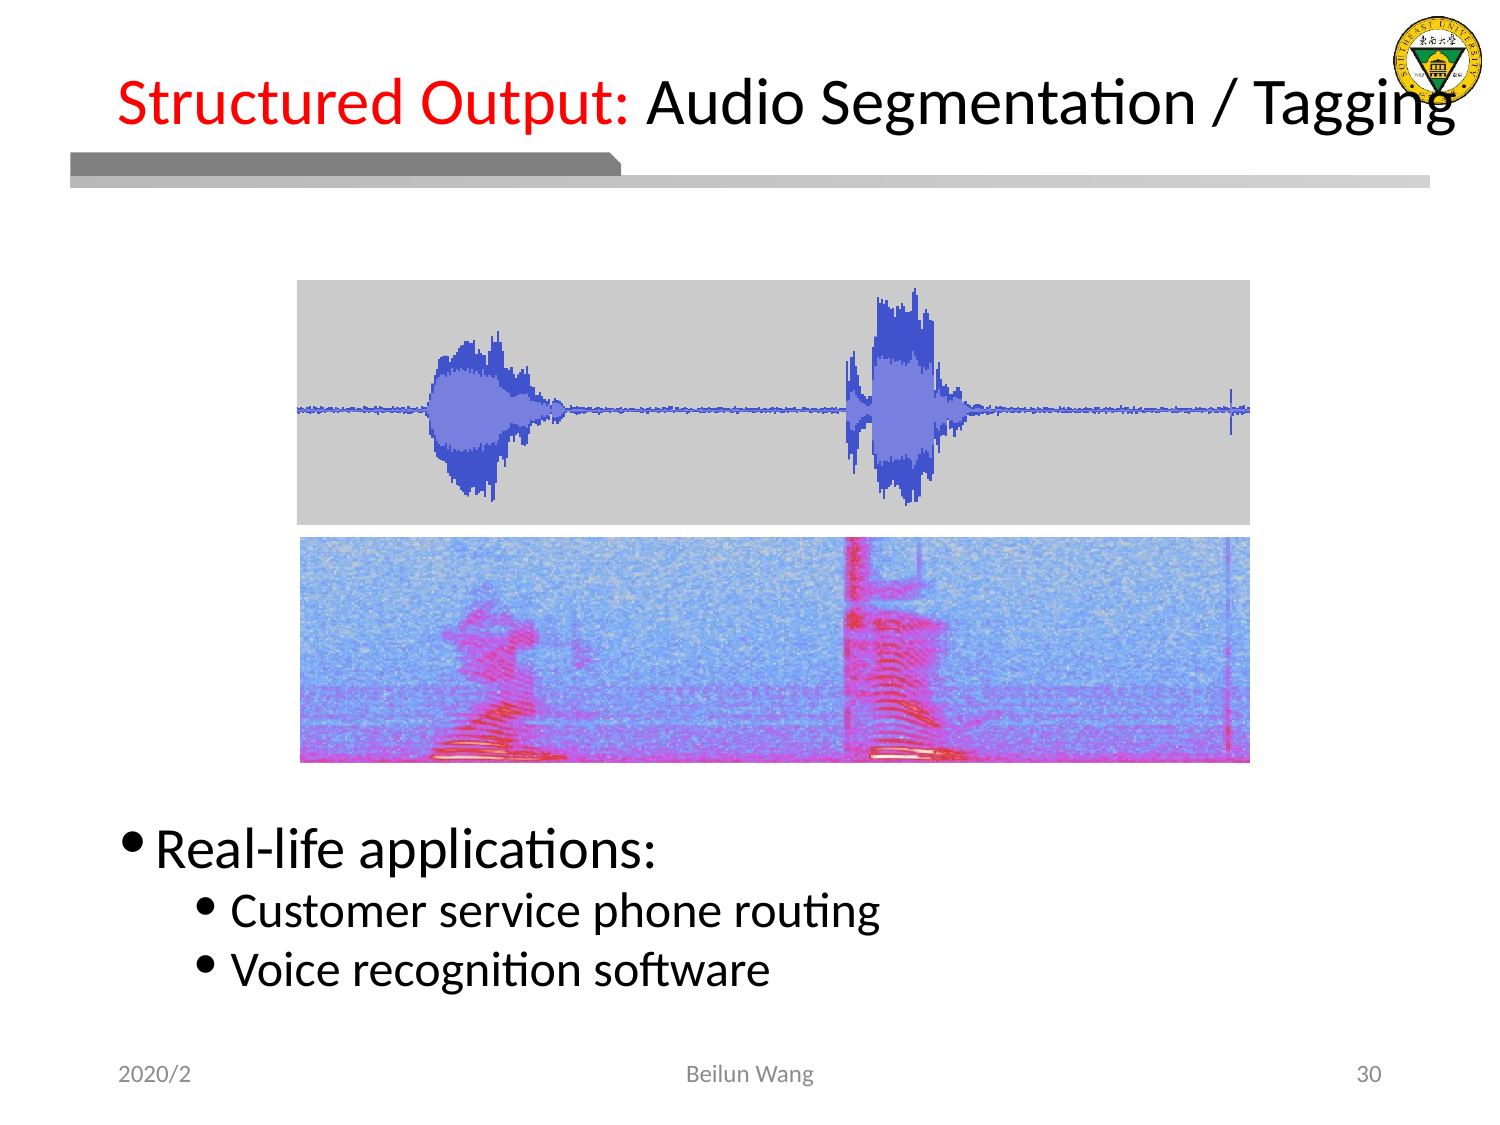

# Structured Output: Audio Segmentation / Tagging

Real-life applications:
Customer service phone routing
Voice recognition software

2020/2
Beilun Wang
30